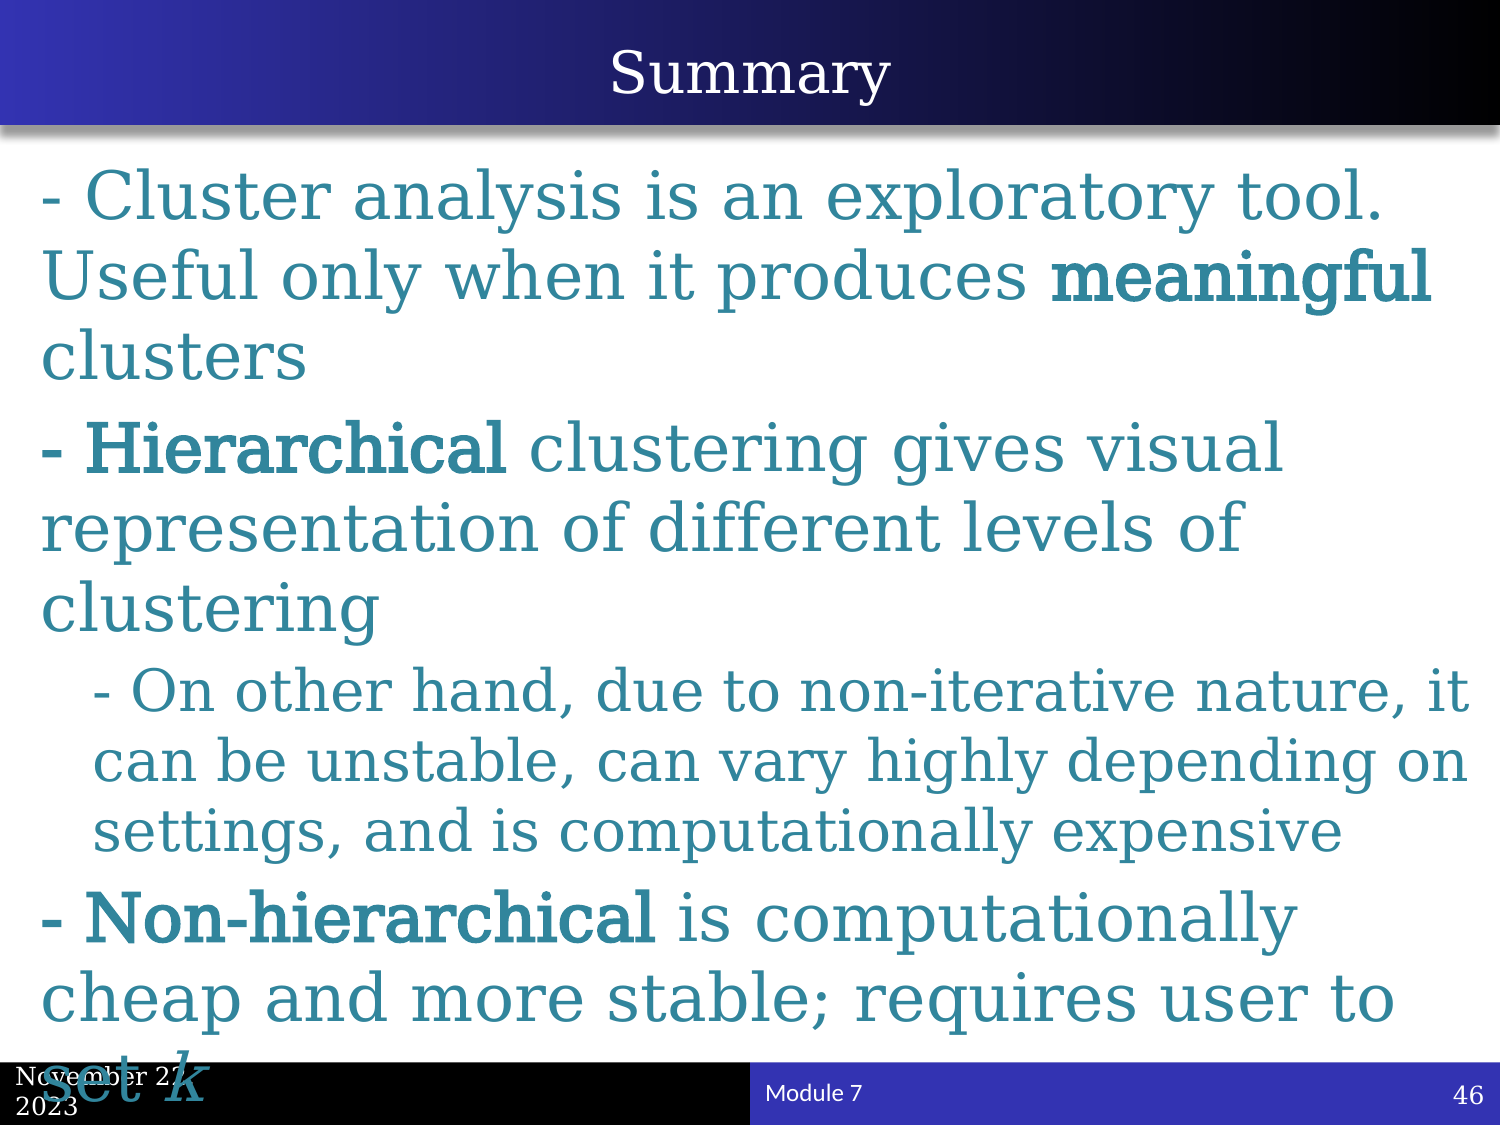

# Summary
- Cluster analysis is an exploratory tool. Useful only when it produces meaningful clusters
- Hierarchical clustering gives visual representation of different levels of clustering
- On other hand, due to non-iterative nature, it can be unstable, can vary highly depending on settings, and is computationally expensive
- Non-hierarchical is computationally cheap and more stable; requires user to set k
- Can use both methods
November 22, 2023
46
Module 7